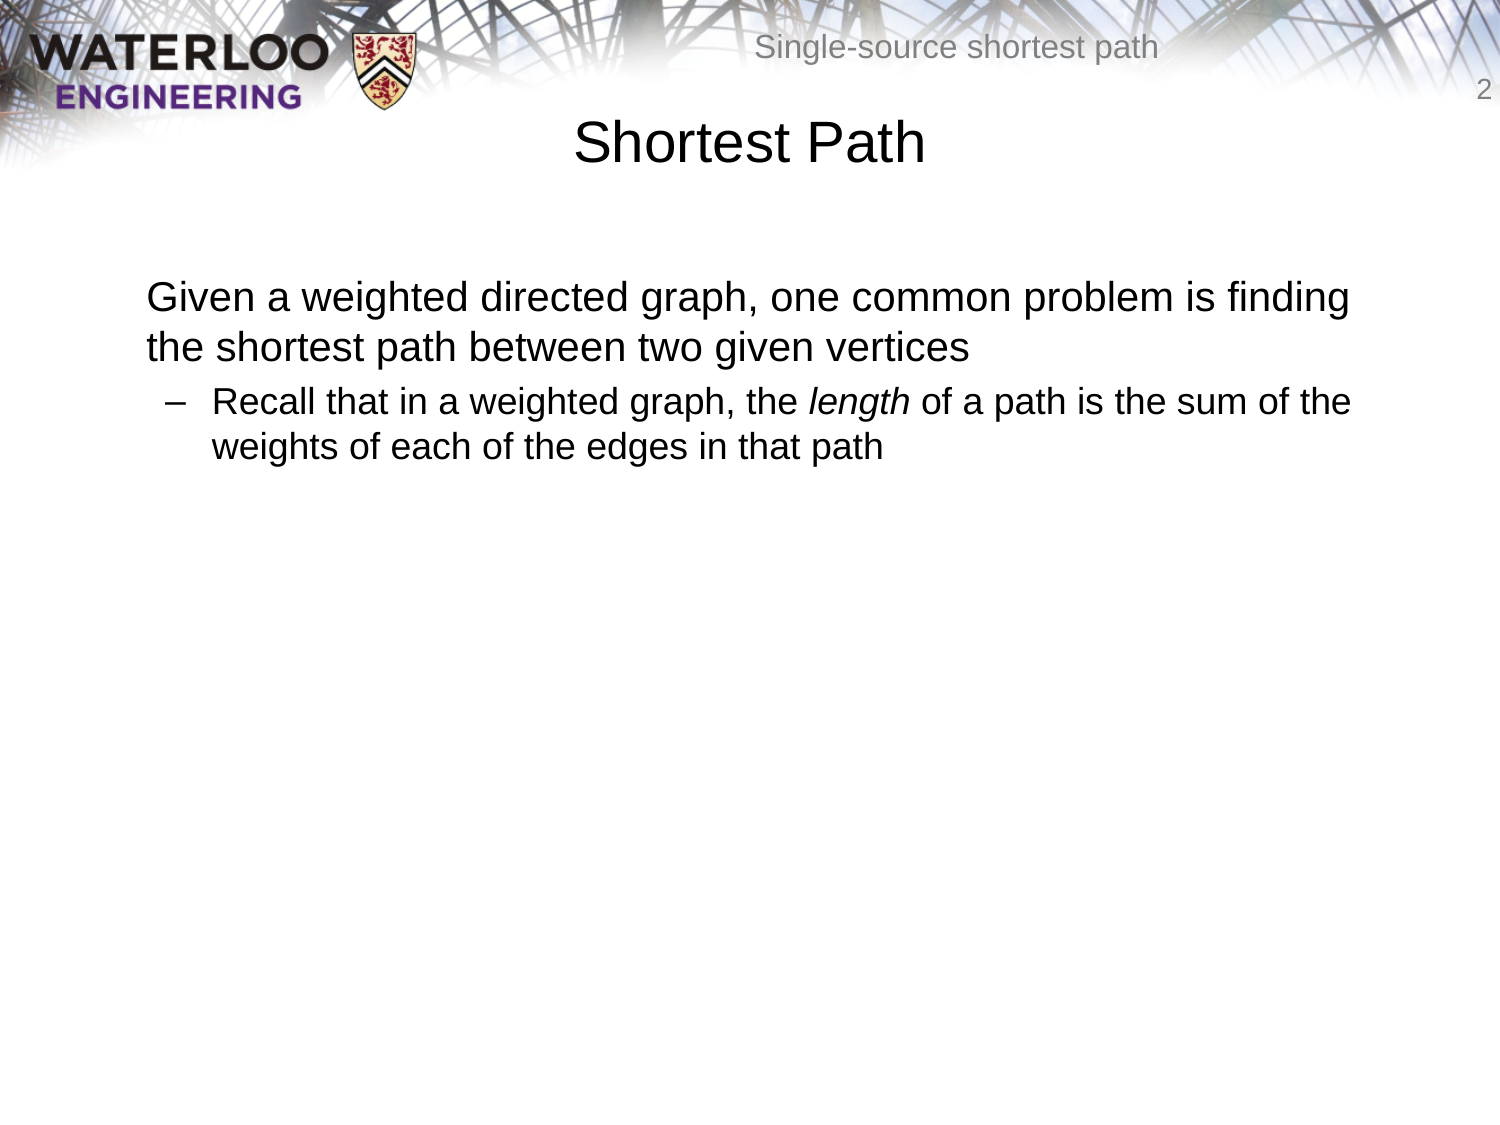

# Shortest Path
	Given a weighted directed graph, one common problem is finding the shortest path between two given vertices
Recall that in a weighted graph, the length of a path is the sum of the weights of each of the edges in that path